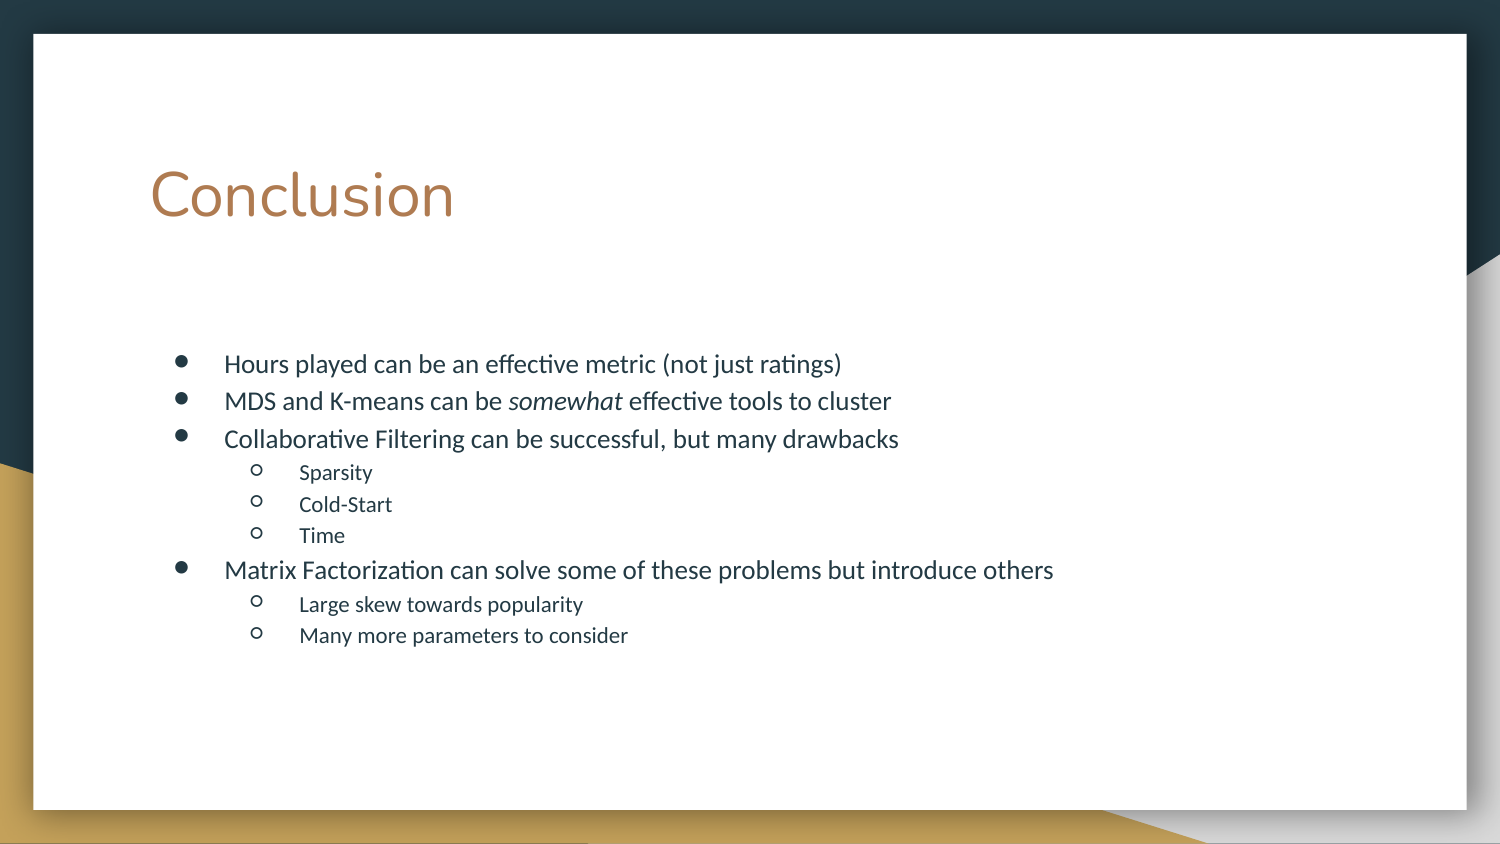

# Conclusion

Hours played can be an effective metric (not just ratings)
MDS and K-means can be somewhat effective tools to cluster
Collaborative Filtering can be successful, but many drawbacks
Sparsity
Cold-Start
Time
Matrix Factorization can solve some of these problems but introduce others
Large skew towards popularity
Many more parameters to consider